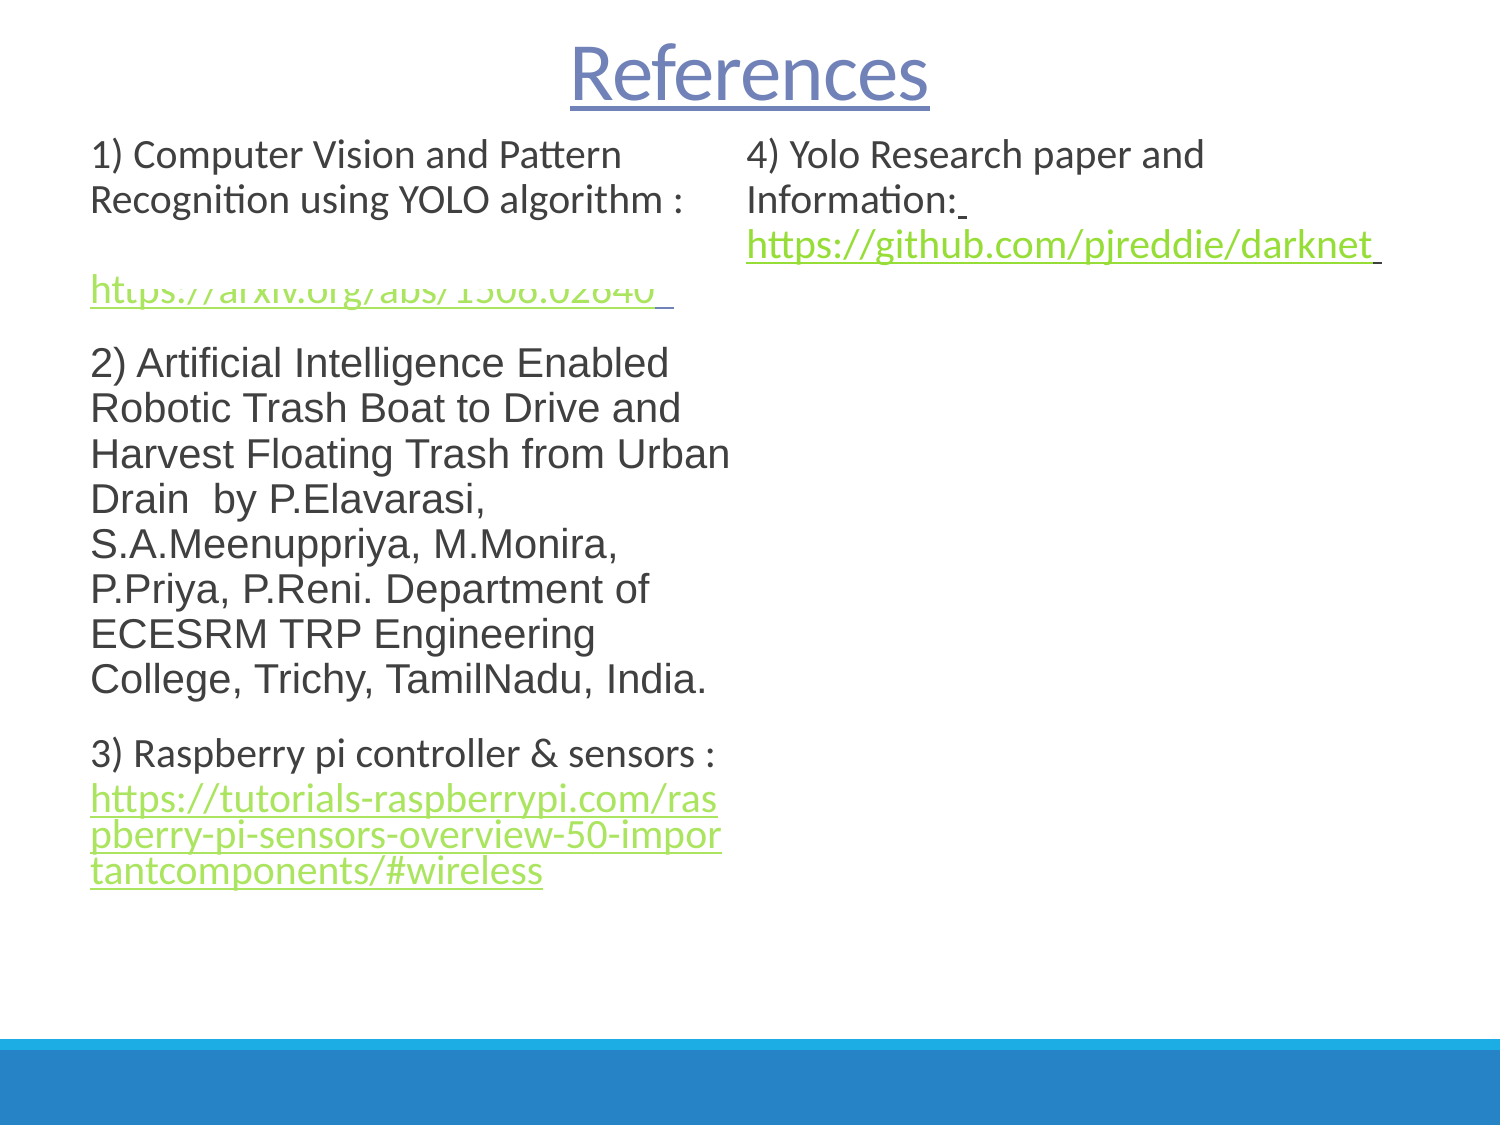

# References
1) Computer Vision and Pattern Recognition using YOLO algorithm :                                              https://arxiv.org/abs/1506.02640
2) Artificial Intelligence Enabled Robotic Trash Boat to Drive and Harvest Floating Trash from Urban Drain  by P.Elavarasi, S.A.Meenuppriya, M.Monira, P.Priya, P.Reni. Department of ECESRM TRP Engineering College, Trichy, TamilNadu, India.
3) Raspberry pi controller & sensors : https://tutorials-raspberrypi.com/raspberry-pi-sensors-overview-50-importantcomponents/#wireless
4) Yolo Research paper and Information: https://github.com/pjreddie/darknet